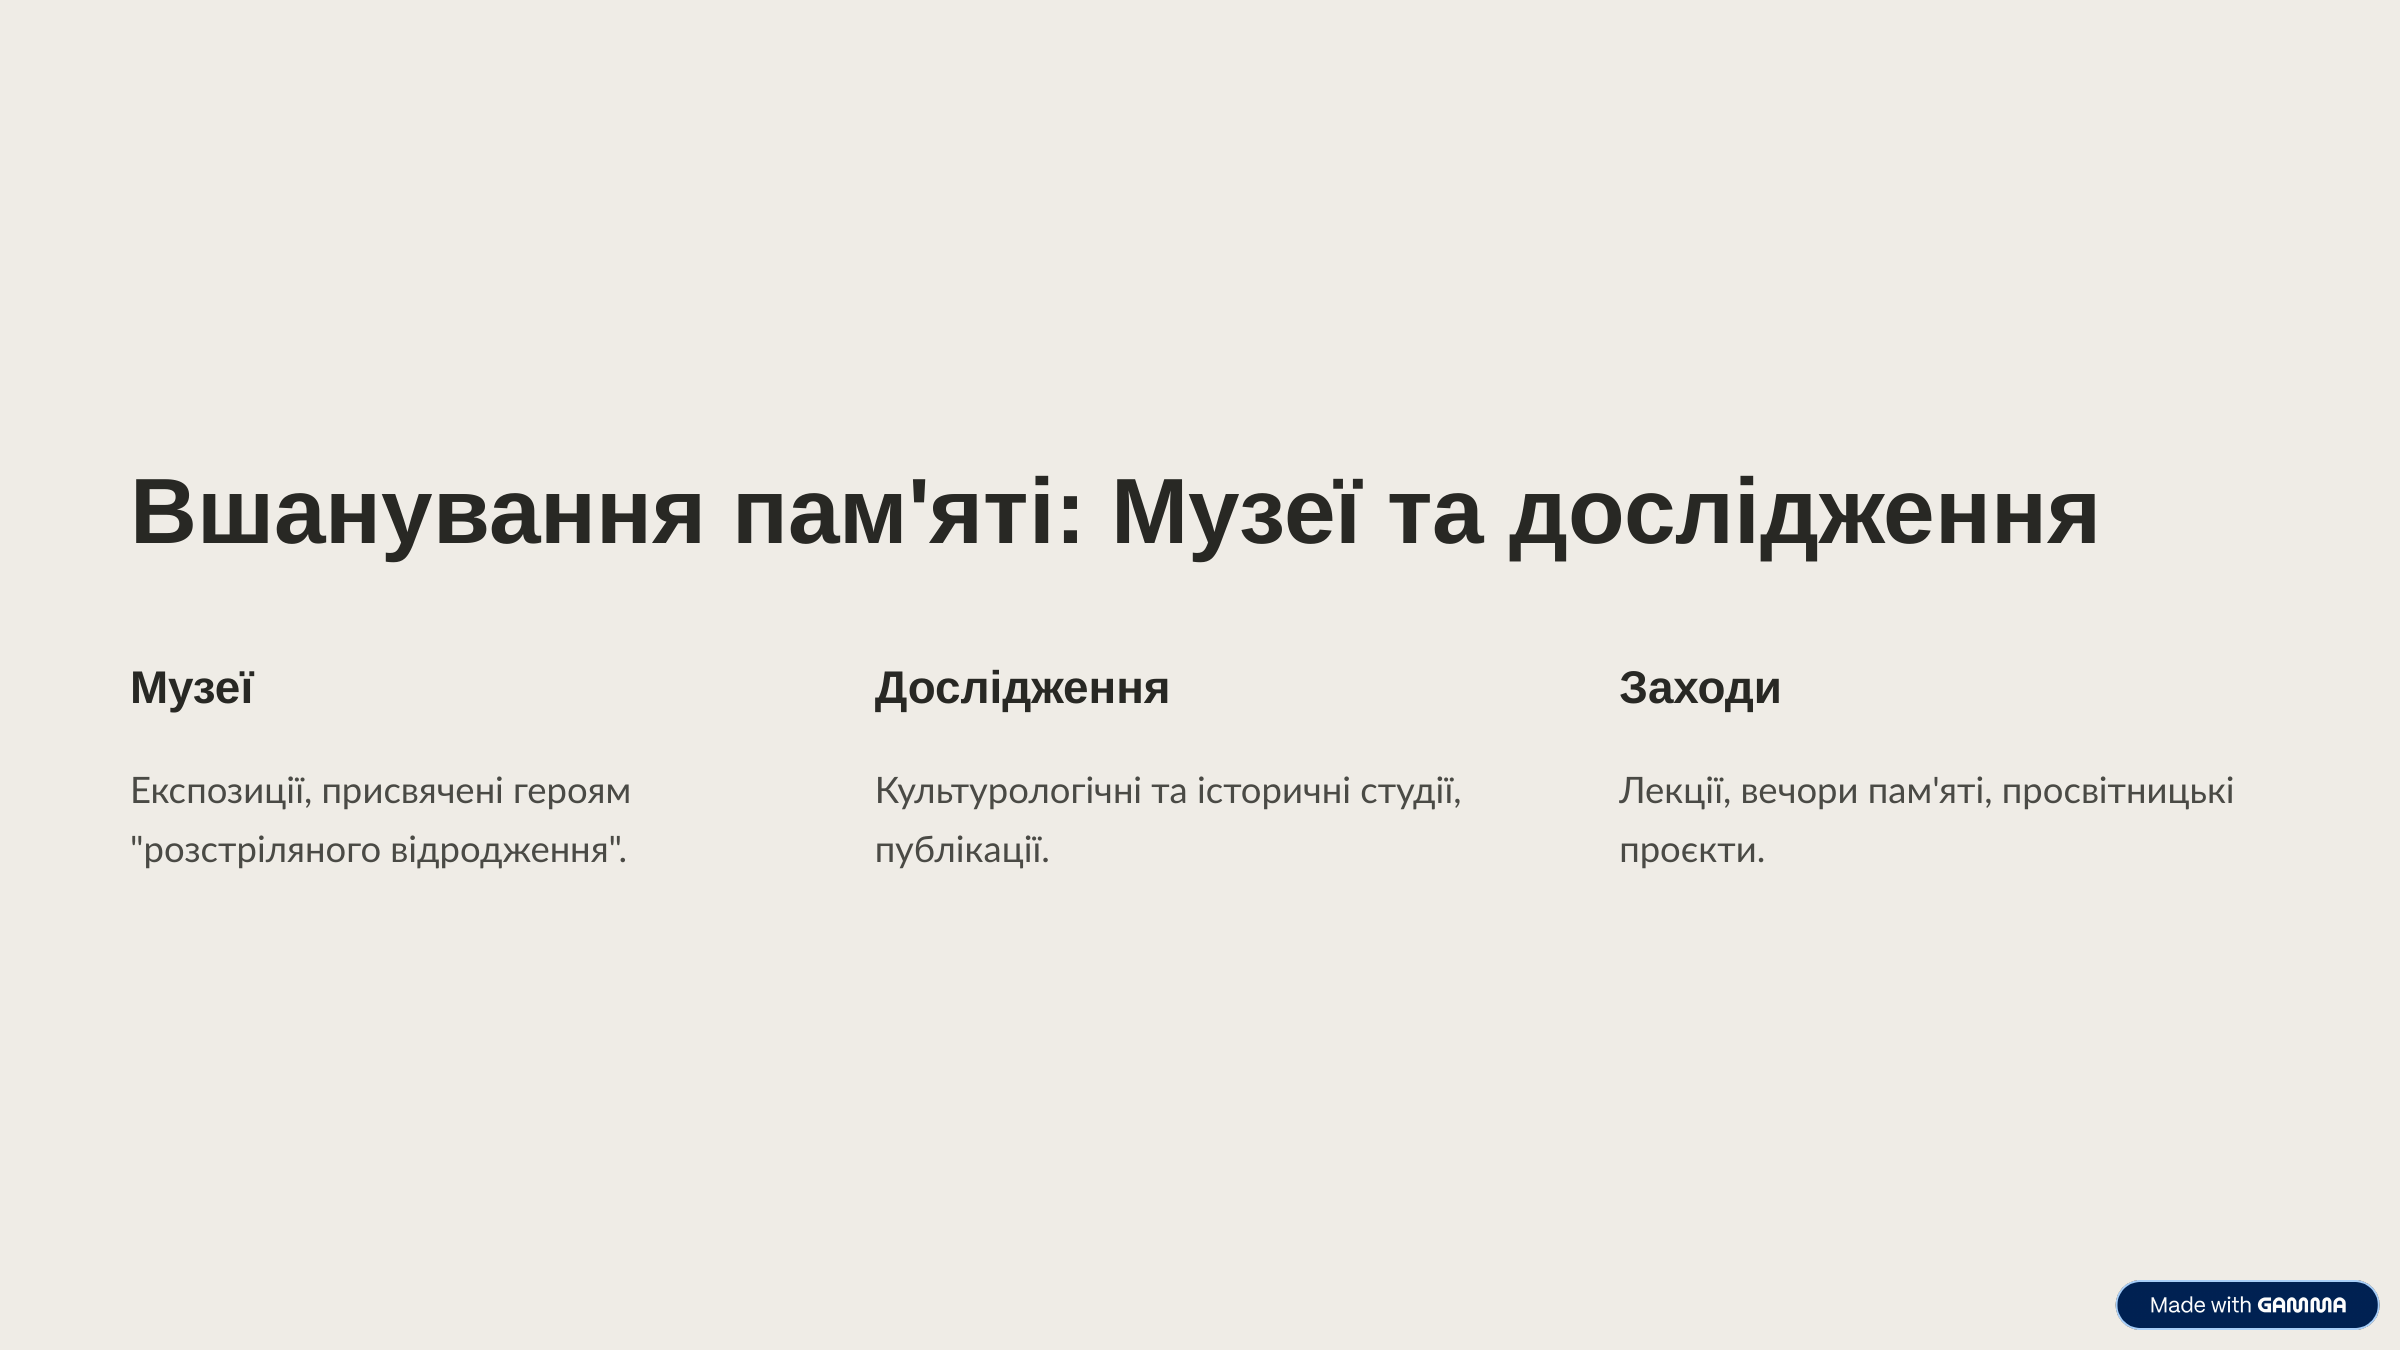

Вшанування пам'яті: Музеї та дослідження
Музеї
Дослідження
Заходи
Експозиції, присвячені героям "розстріляного відродження".
Культурологічні та історичні студії, публікації.
Лекції, вечори пам'яті, просвітницькі проєкти.